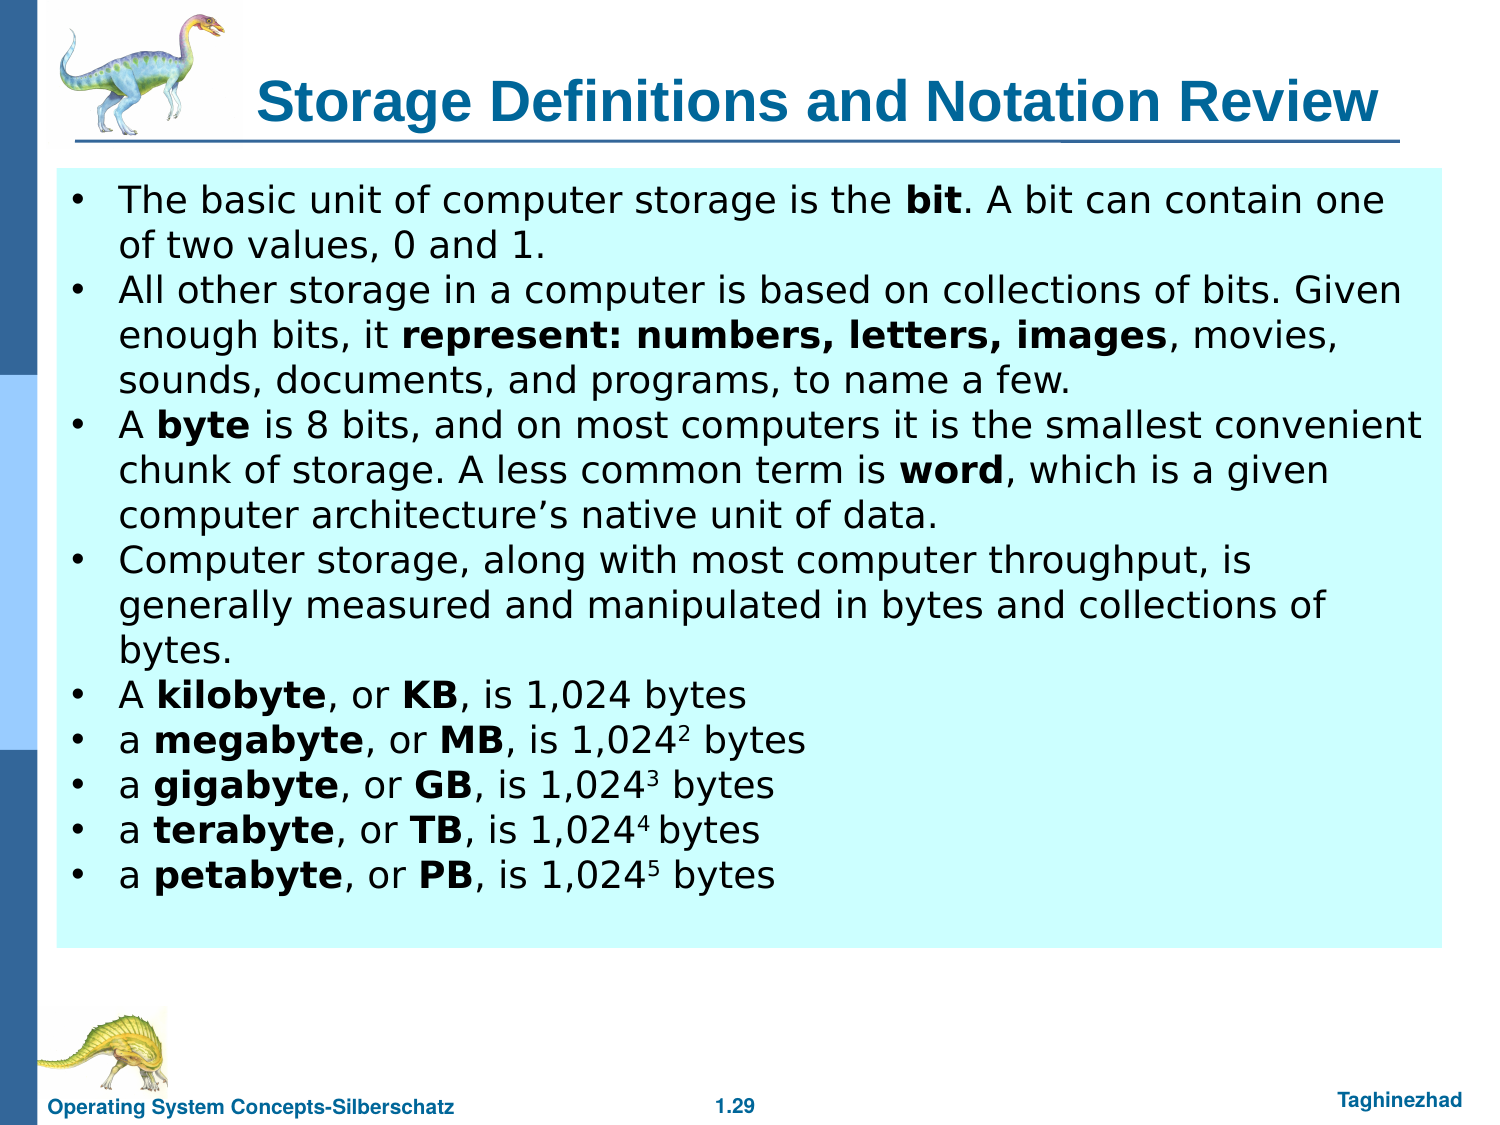

# Storage Definitions and Notation Review
The basic unit of computer storage is the bit. A bit can contain one of two values, 0 and 1.
All other storage in a computer is based on collections of bits. Given enough bits, it represent: numbers, letters, images, movies, sounds, documents, and programs, to name a few.
A byte is 8 bits, and on most computers it is the smallest convenient chunk of storage. A less common term is word, which is a given computer architecture’s native unit of data.
Computer storage, along with most computer throughput, is generally measured and manipulated in bytes and collections of bytes.
A kilobyte, or KB, is 1,024 bytes
a megabyte, or MB, is 1,0242 bytes
a gigabyte, or GB, is 1,0243 bytes
a terabyte, or TB, is 1,0244 bytes
a petabyte, or PB, is 1,0245 bytes